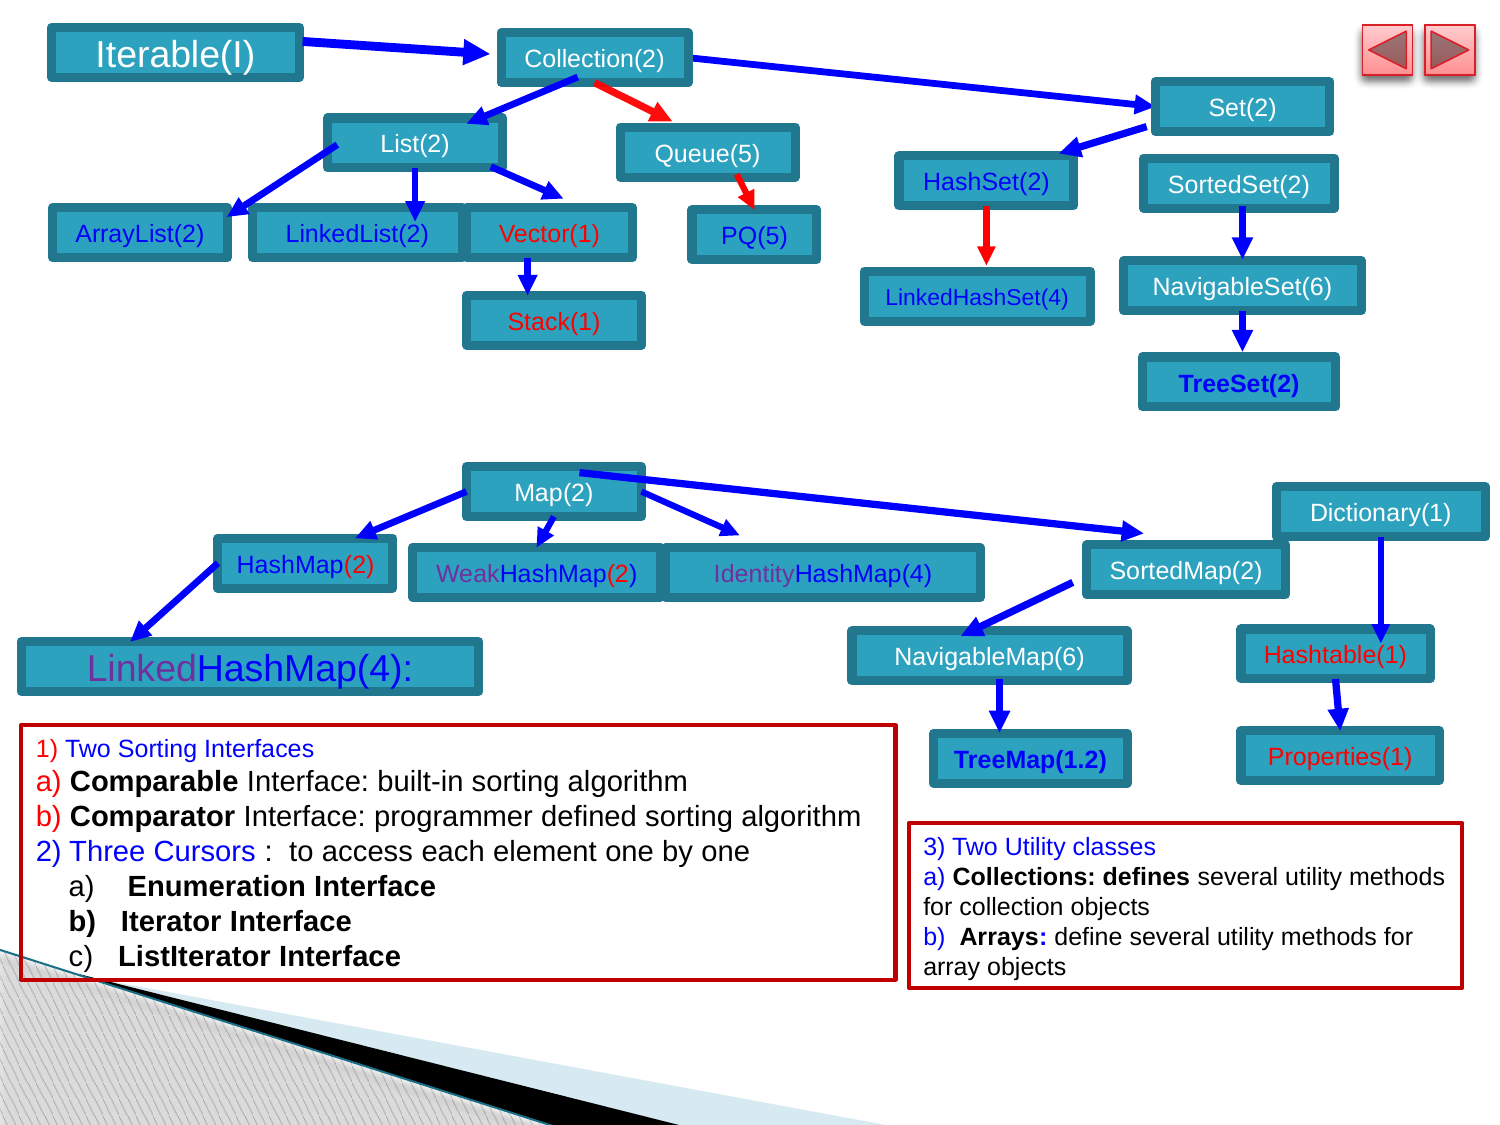

Iterable(I)
Collection(2)
Set(2)
List(2)
Queue(5)
HashSet(2)
SortedSet(2)
ArrayList(2)
LinkedList(2)
Vector(1)
PQ(5)
NavigableSet(6)
LinkedHashSet(4)
Stack(1)
TreeSet(2)
Map(2)
HashMap(2)
SortedMap(2)
WeakHashMap(2)
IdentityHashMap(4)
Hashtable(1)
NavigableMap(6)
LinkedHashMap(4):
Properties(1)
TreeMap(1.2)
Dictionary(1)
1) Two Sorting Interfaces
a) Comparable Interface: built-in sorting algorithm
b) Comparator Interface: programmer defined sorting algorithm
2) Three Cursors :  to access each element one by one
    a)    Enumeration Interface
    b)   Iterator Interface
    c)   ListIterator Interface
3) Two Utility classes
a) Collections: defines several utility methods for collection objects
b)  Arrays: define several utility methods for array objects